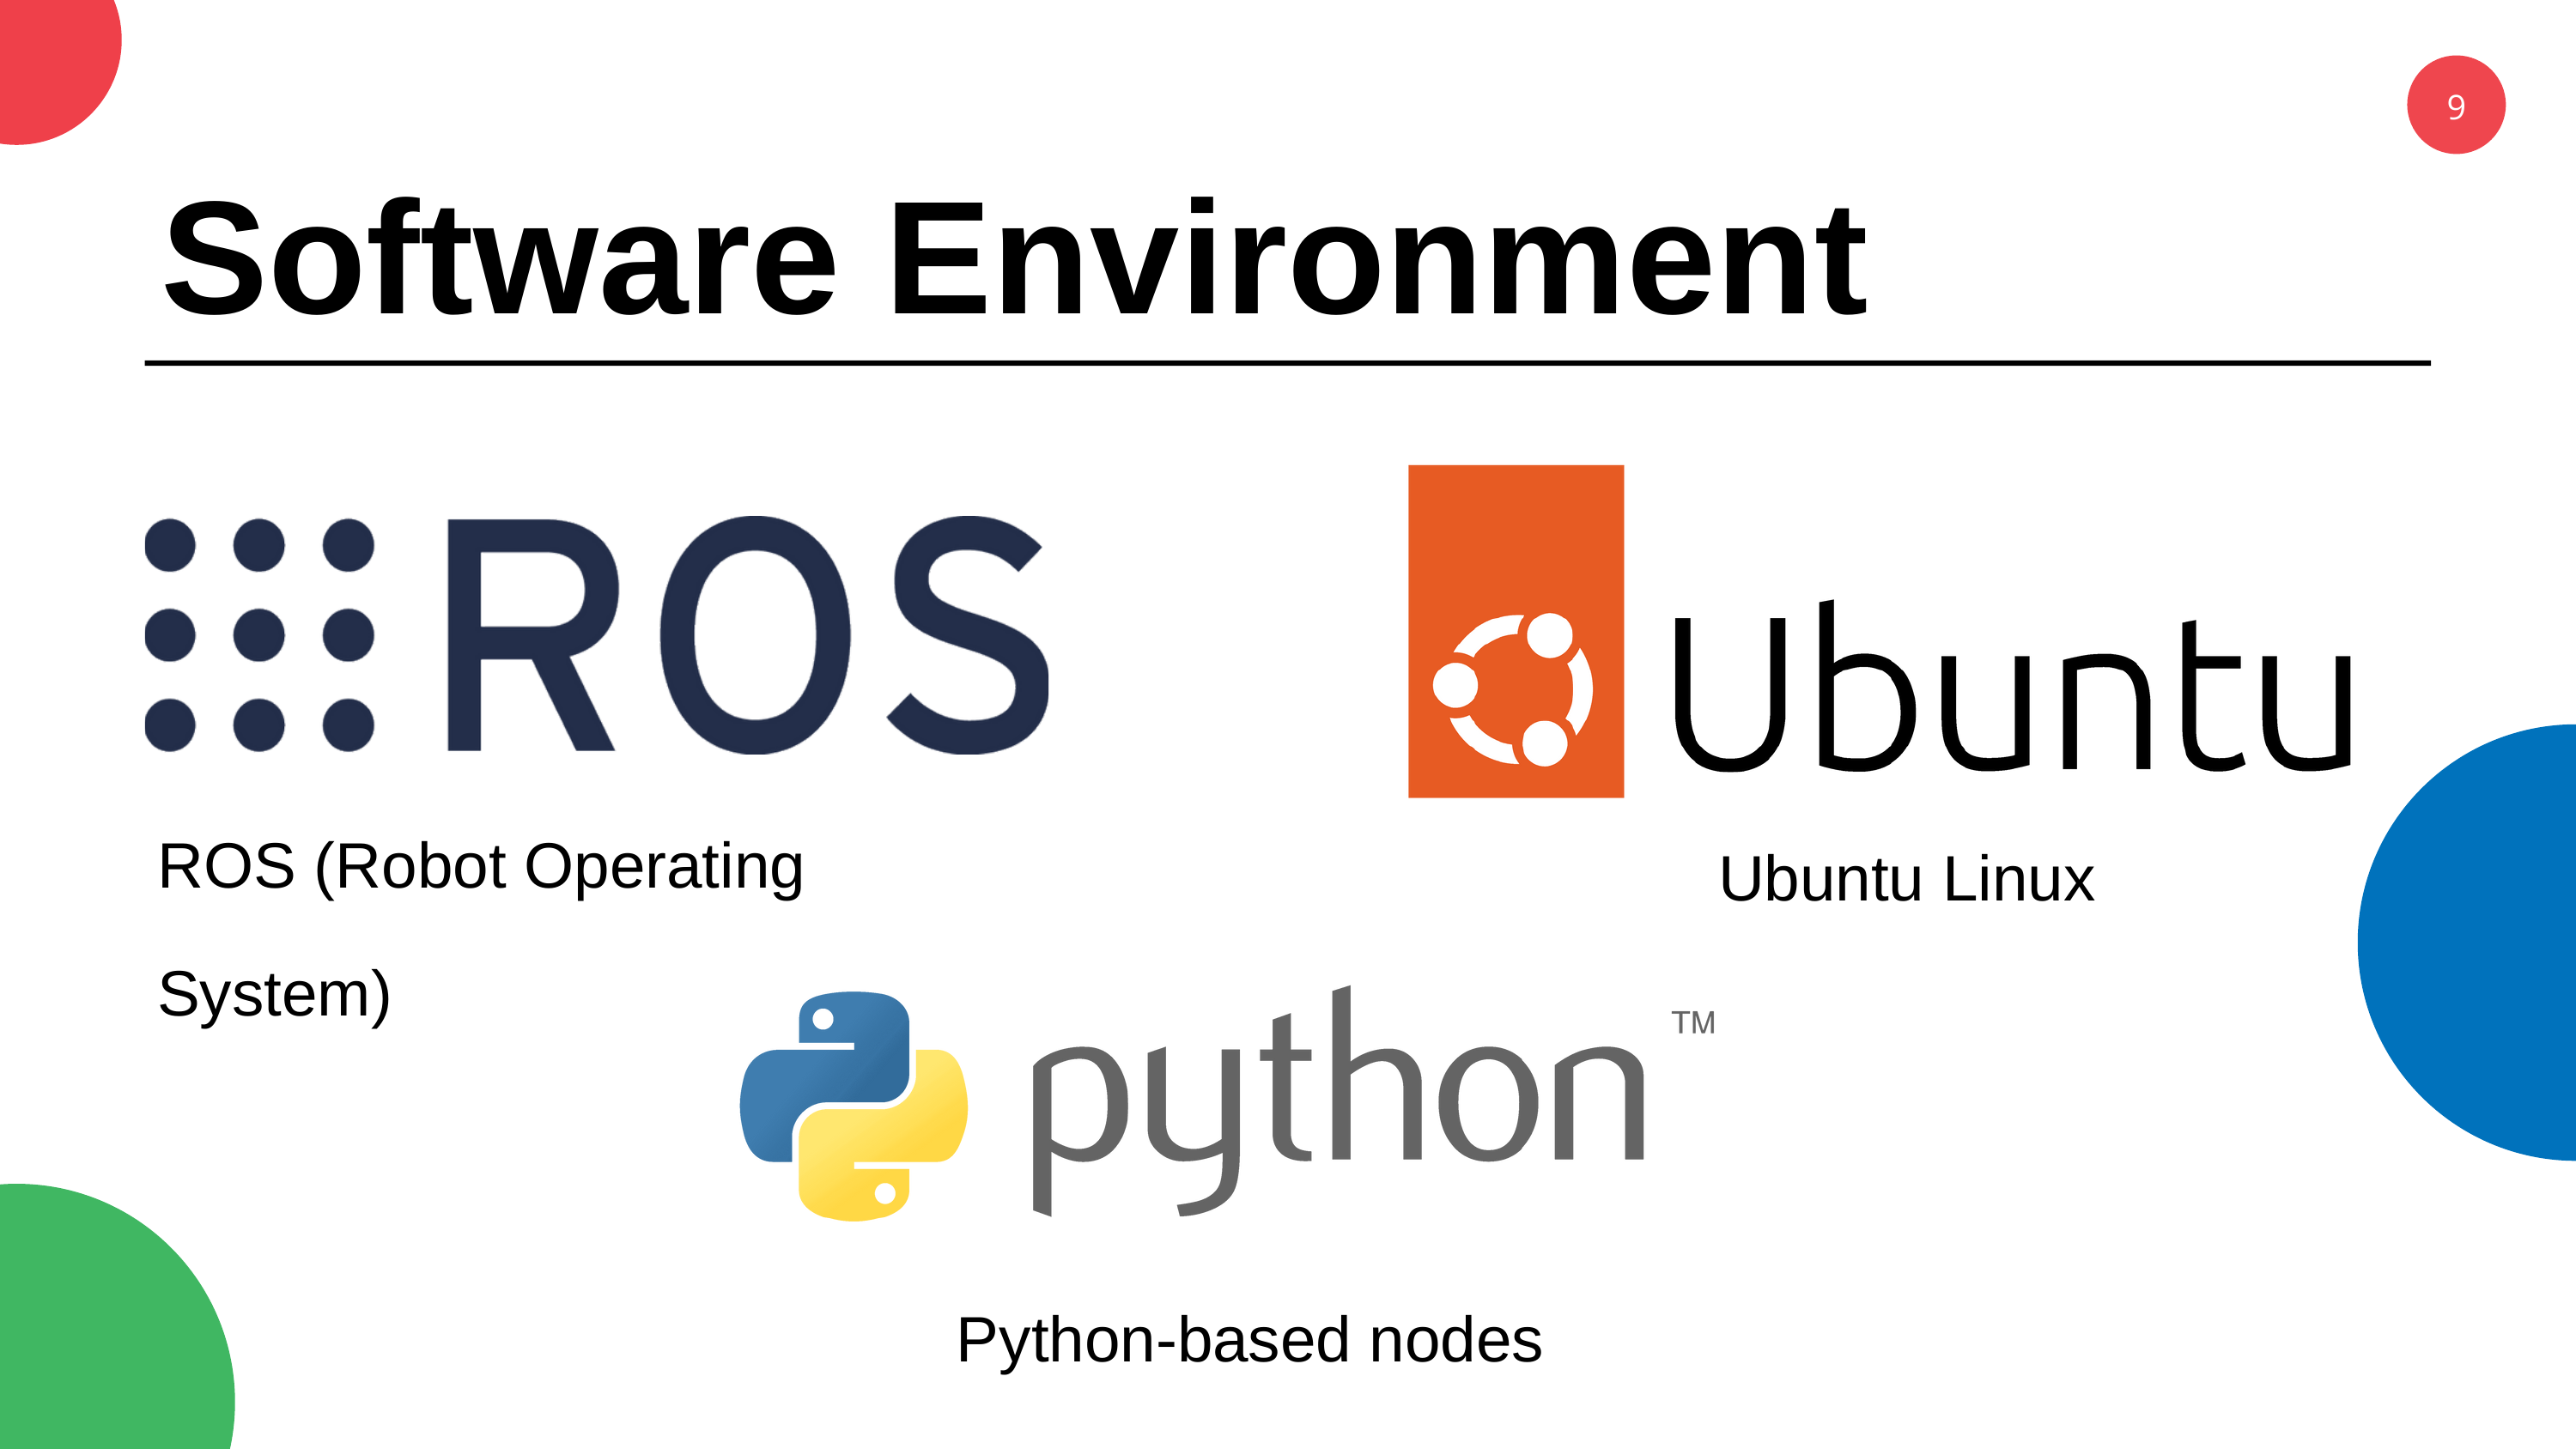

9
Software Environment

ROS (Robot Operating System)
Ubuntu Linux

Python-based nodes